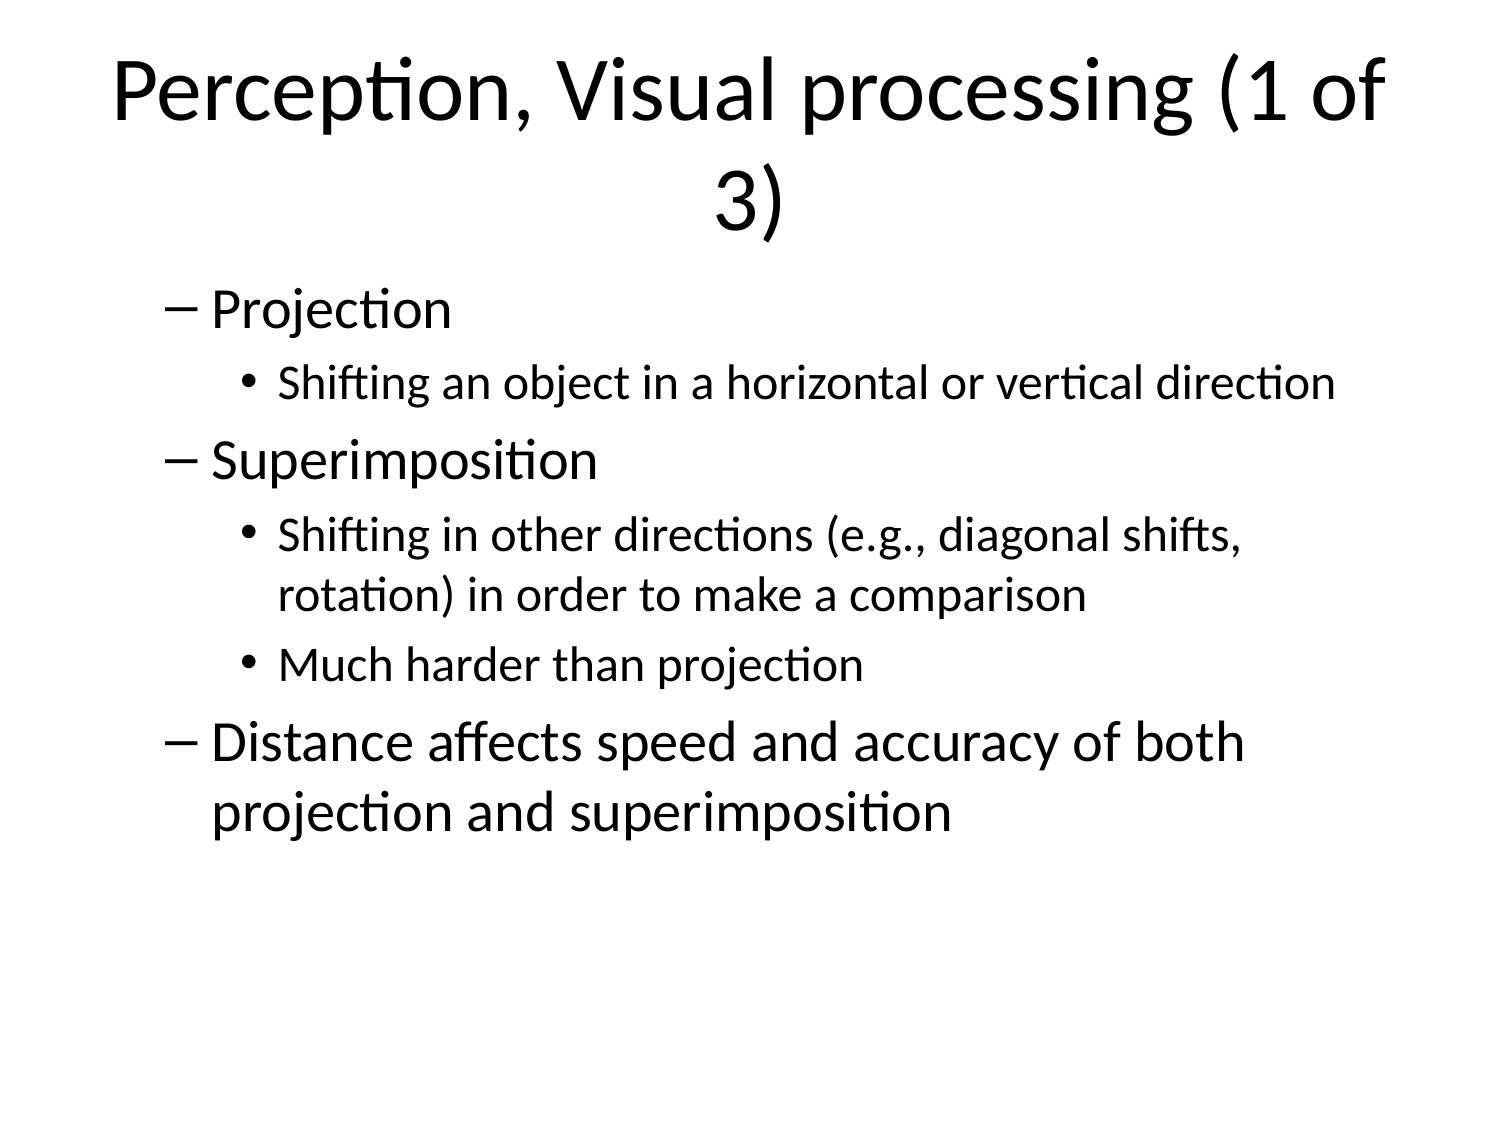

# Perception, Visual processing (1 of 3)
Projection
Shifting an object in a horizontal or vertical direction
Superimposition
Shifting in other directions (e.g., diagonal shifts, rotation) in order to make a comparison
Much harder than projection
Distance affects speed and accuracy of both projection and superimposition